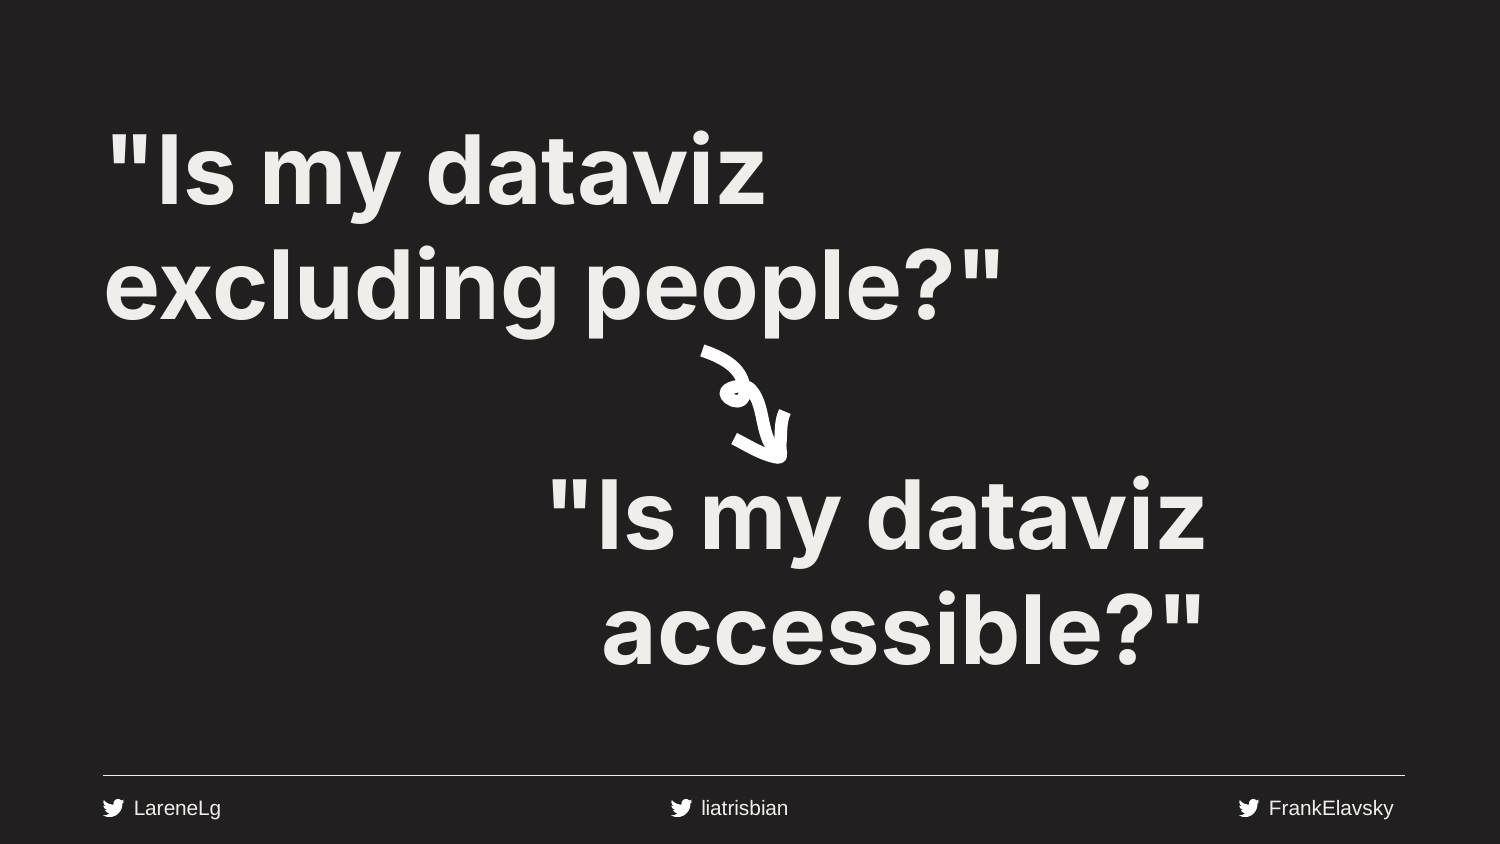

# "Is my dataviz excluding people?"

"Is my dataviz accessible?"